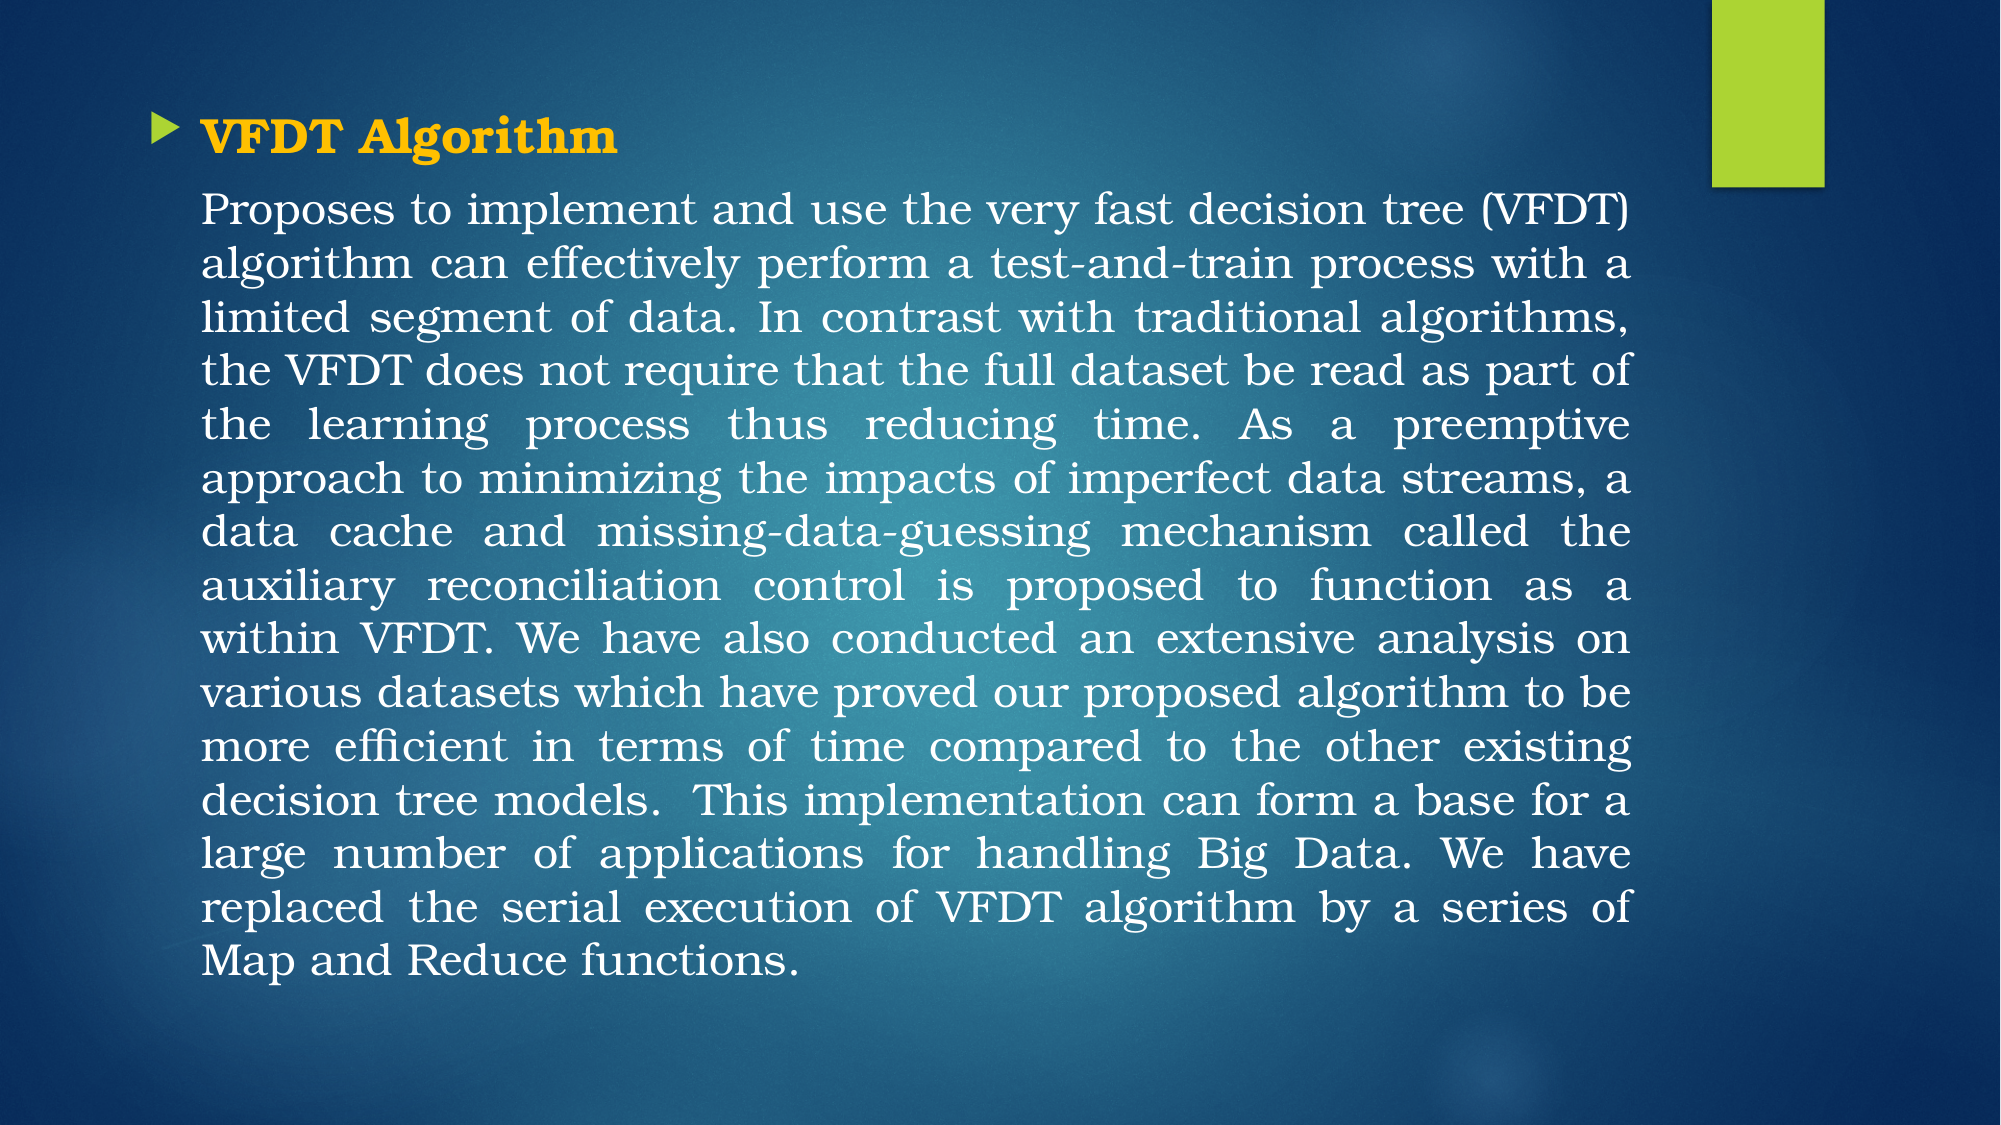

VFDT Algorithm
			Proposes to implement and use the very fast decision tree (VFDT) algorithm can effectively perform a test-and-train process with a limited segment of data. In contrast with traditional algorithms, the VFDT does not require that the full dataset be read as part of the learning process thus reducing time. As a preemptive approach to minimizing the impacts of imperfect data streams, a data cache and missing-data-guessing mechanism called the auxiliary reconciliation control is proposed to function as a within VFDT. We have also conducted an extensive analysis on various datasets which have proved our proposed algorithm to be more efficient in terms of time compared to the other existing decision tree models.  This implementation can form a base for a large number of applications for handling Big Data. We have replaced the serial execution of VFDT algorithm by a series of Map and Reduce functions.

#